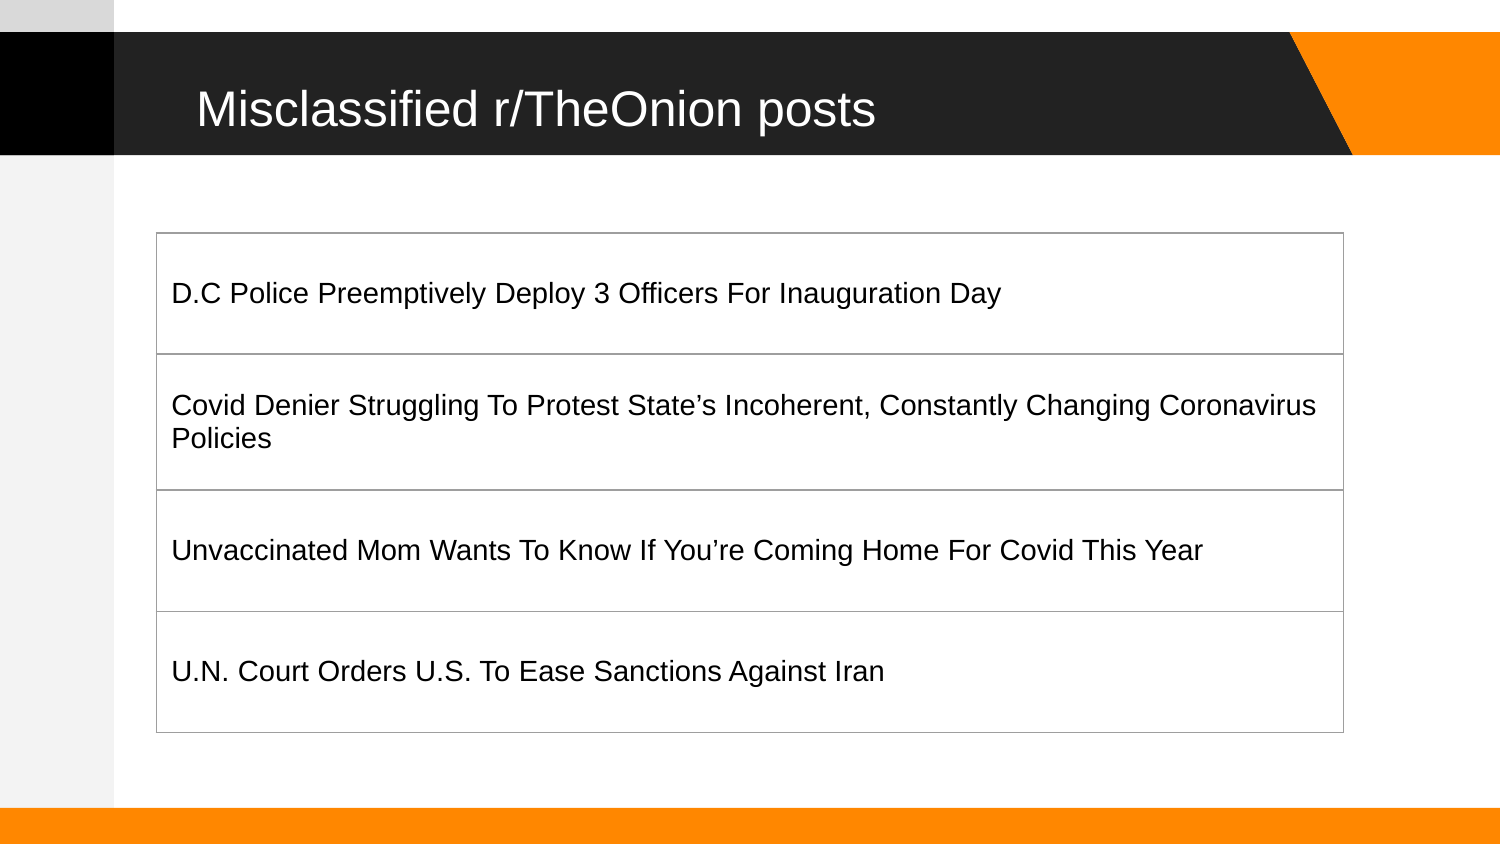

# Misclassified r/TheOnion posts
| D.C Police Preemptively Deploy 3 Officers For Inauguration Day |
| --- |
| Covid Denier Struggling To Protest State’s Incoherent, Constantly Changing Coronavirus Policies |
| Unvaccinated Mom Wants To Know If You’re Coming Home For Covid This Year |
| U.N. Court Orders U.S. To Ease Sanctions Against Iran |